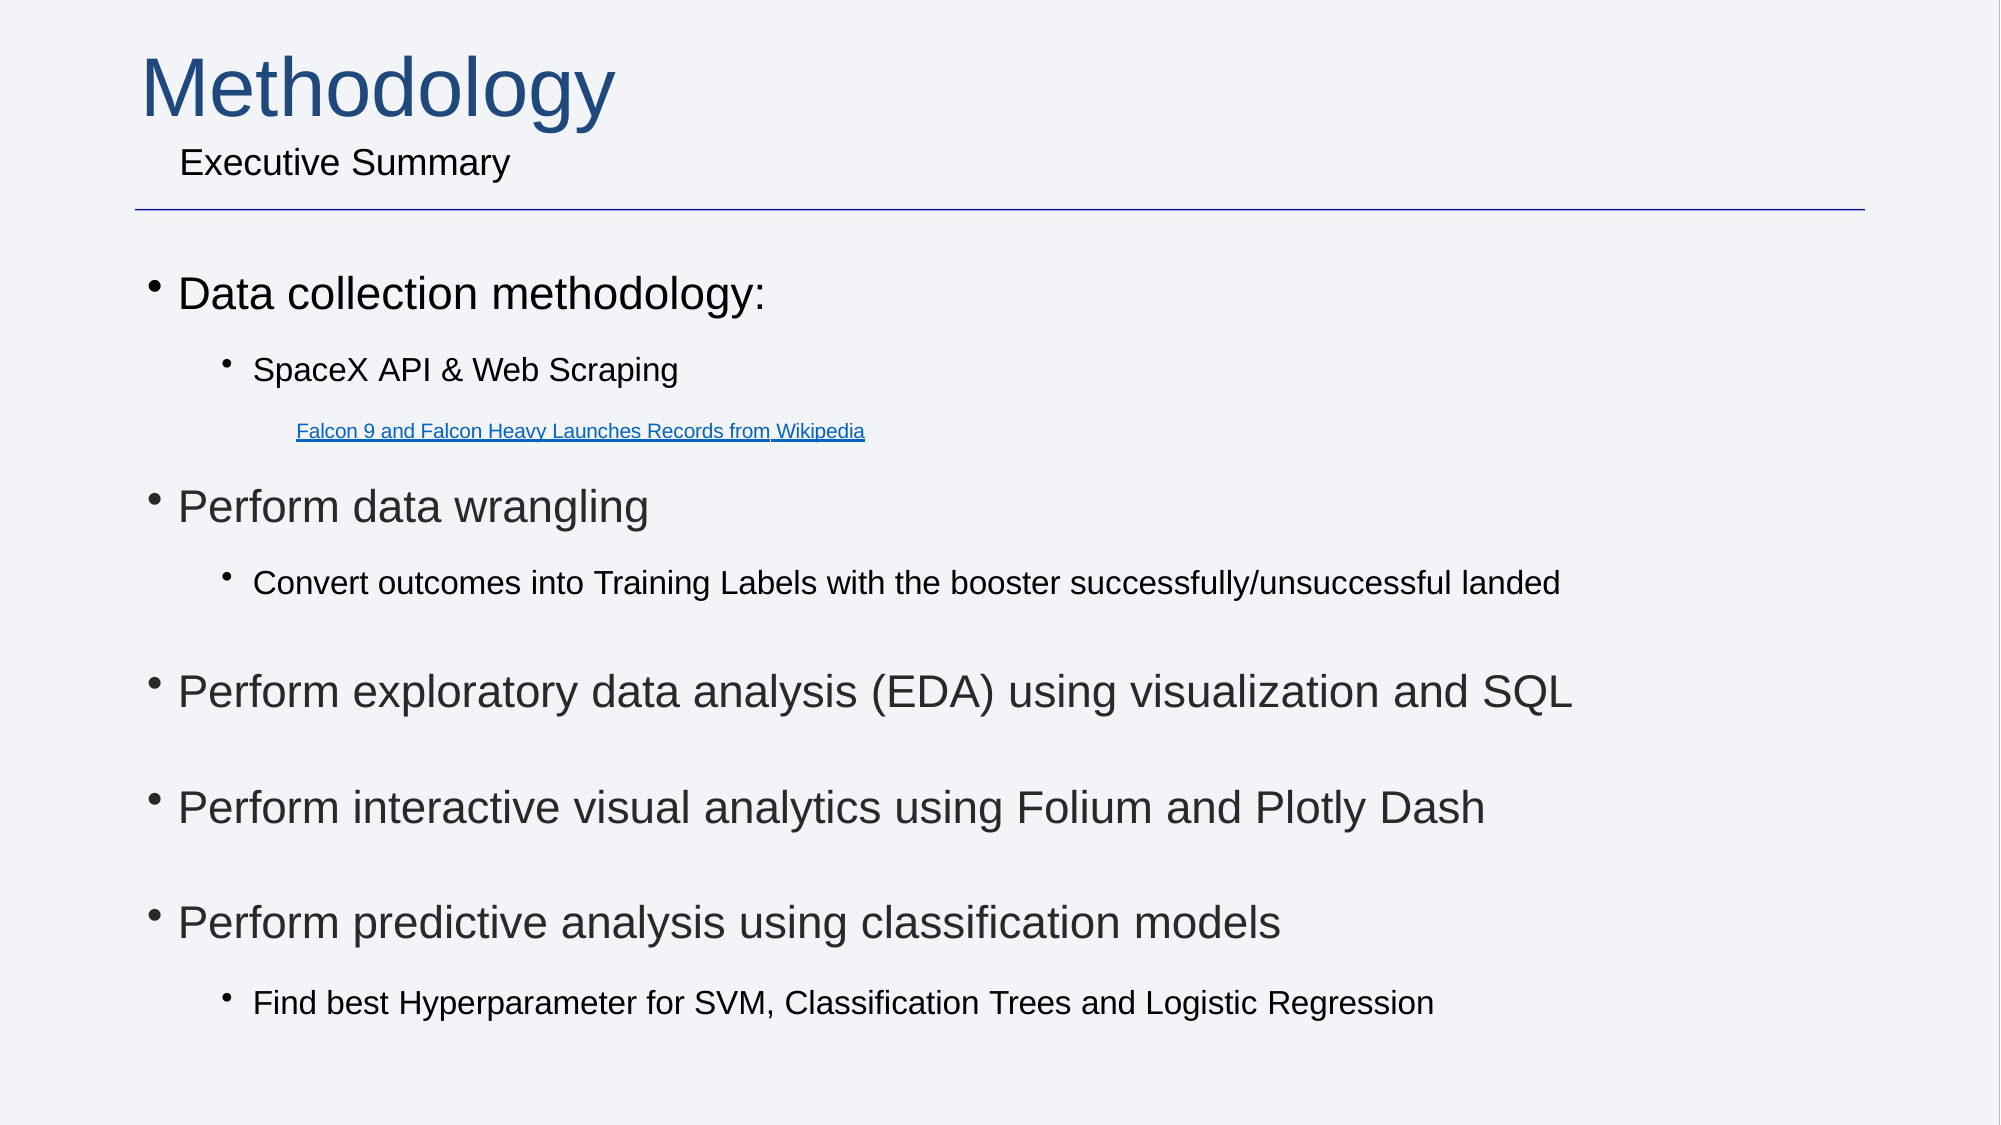

# Methodology
Executive Summary
Data collection methodology:
SpaceX API & Web Scraping
Falcon 9 and Falcon Heavy Launches Records from Wikipedia

Perform data wrangling
Convert outcomes into Training Labels with the booster successfully/unsuccessful landed

Perform exploratory data analysis (EDA) using visualization and SQL

Perform interactive visual analytics using Folium and Plotly Dash

Perform predictive analysis using classification models
Find best Hyperparameter for SVM, Classification Trees and Logistic Regression